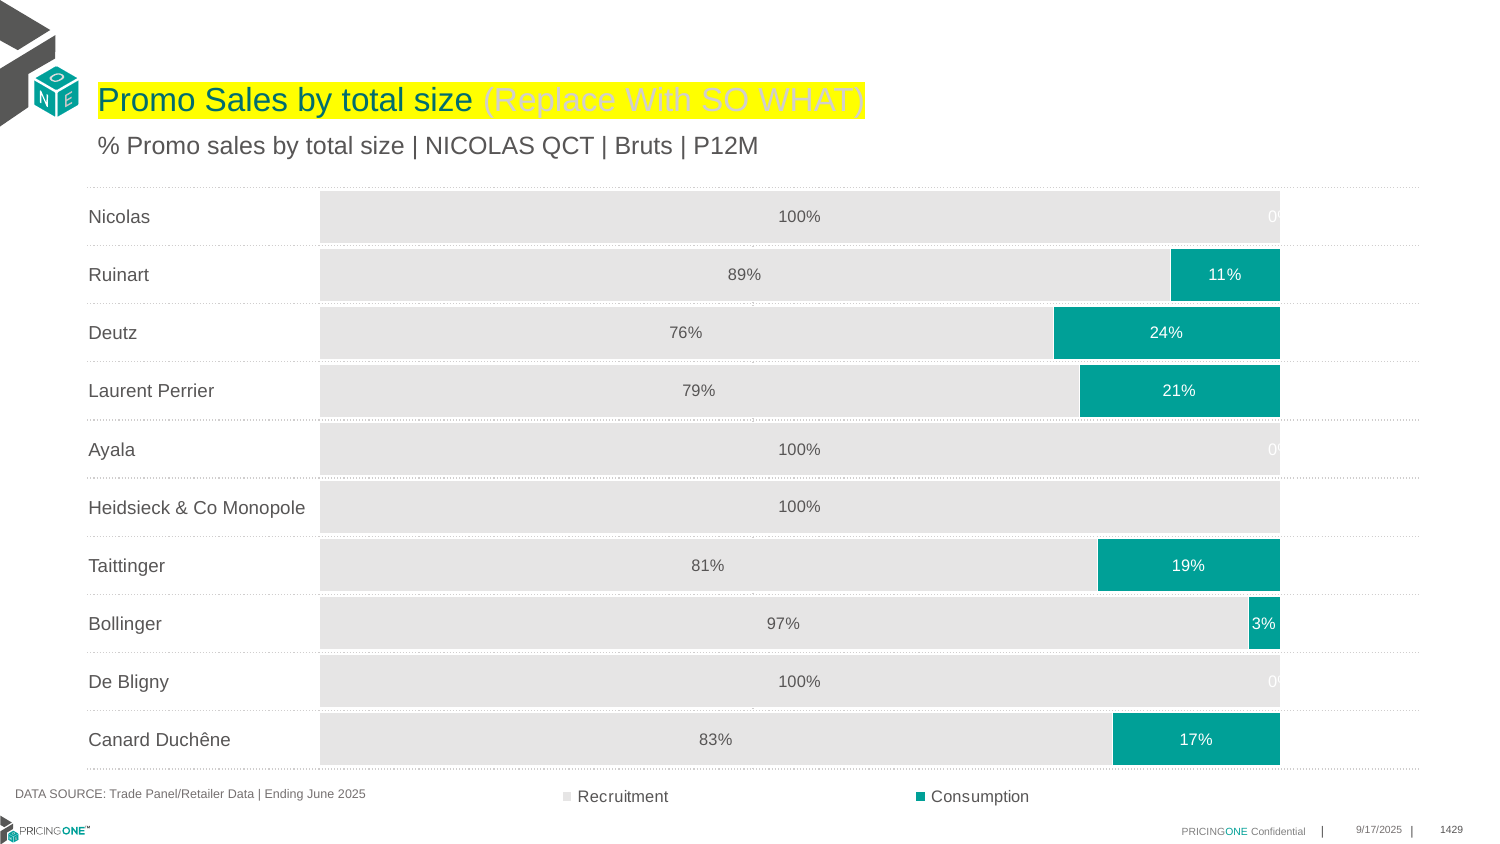

# Promo Sales by total size (Replace With SO WHAT)

% Promo sales by total size | NICOLAS QCT | Bruts | P12M

### Chart

| Category | Recruitment | Consumption |
|---|---|---|
| Nicolas | 1.0 | 0.0 |
| Ruinart | 0.885312270582693 | 0.11468772941730698 |
| Deutz | 0.7633777354900095 | 0.23662226450999047 |
| Laurent Perrier | 0.7905115135820215 | 0.20948848641797846 |
| Ayala | 1.0 | 0.0 |
| Heidsieck & Co Monopole | 1.0 | 0.0 |
| Taittinger | 0.8094840589897925 | 0.19051594101020752 |
| Bollinger | 0.966353762438485 | 0.03364623756151497 |
| De Bligny | 1.0 | 0.0 |
| Canard Duchêne | 0.8253953289050782 | 0.17460467109492184 |
| Nicolas |  |
| --- | --- |
| Ruinart |  |
| Deutz |  |
| Laurent Perrier |  |
| Ayala |  |
| Heidsieck & Co Monopole | 4 |
| Taittinger |  |
| Bollinger |  |
| De Bligny |  |
| Canard Duchêne |  |
DATA SOURCE: Trade Panel/Retailer Data | Ending June 2025

9/17/2025
1429